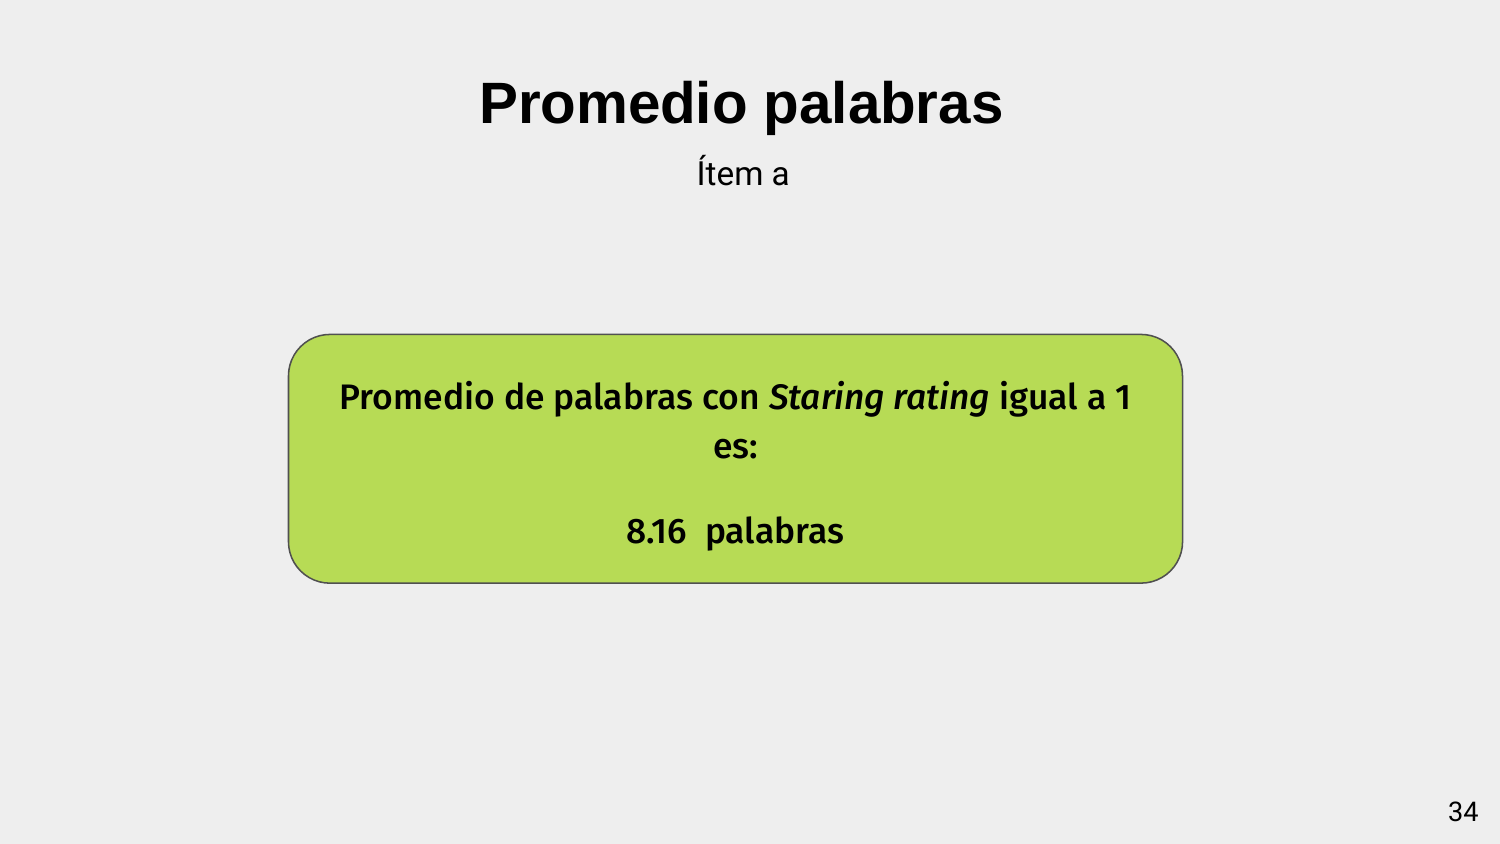

# Promedio palabras
Ítem a
Promedio de palabras con Staring rating igual a 1 es:

8.16  palabras
34